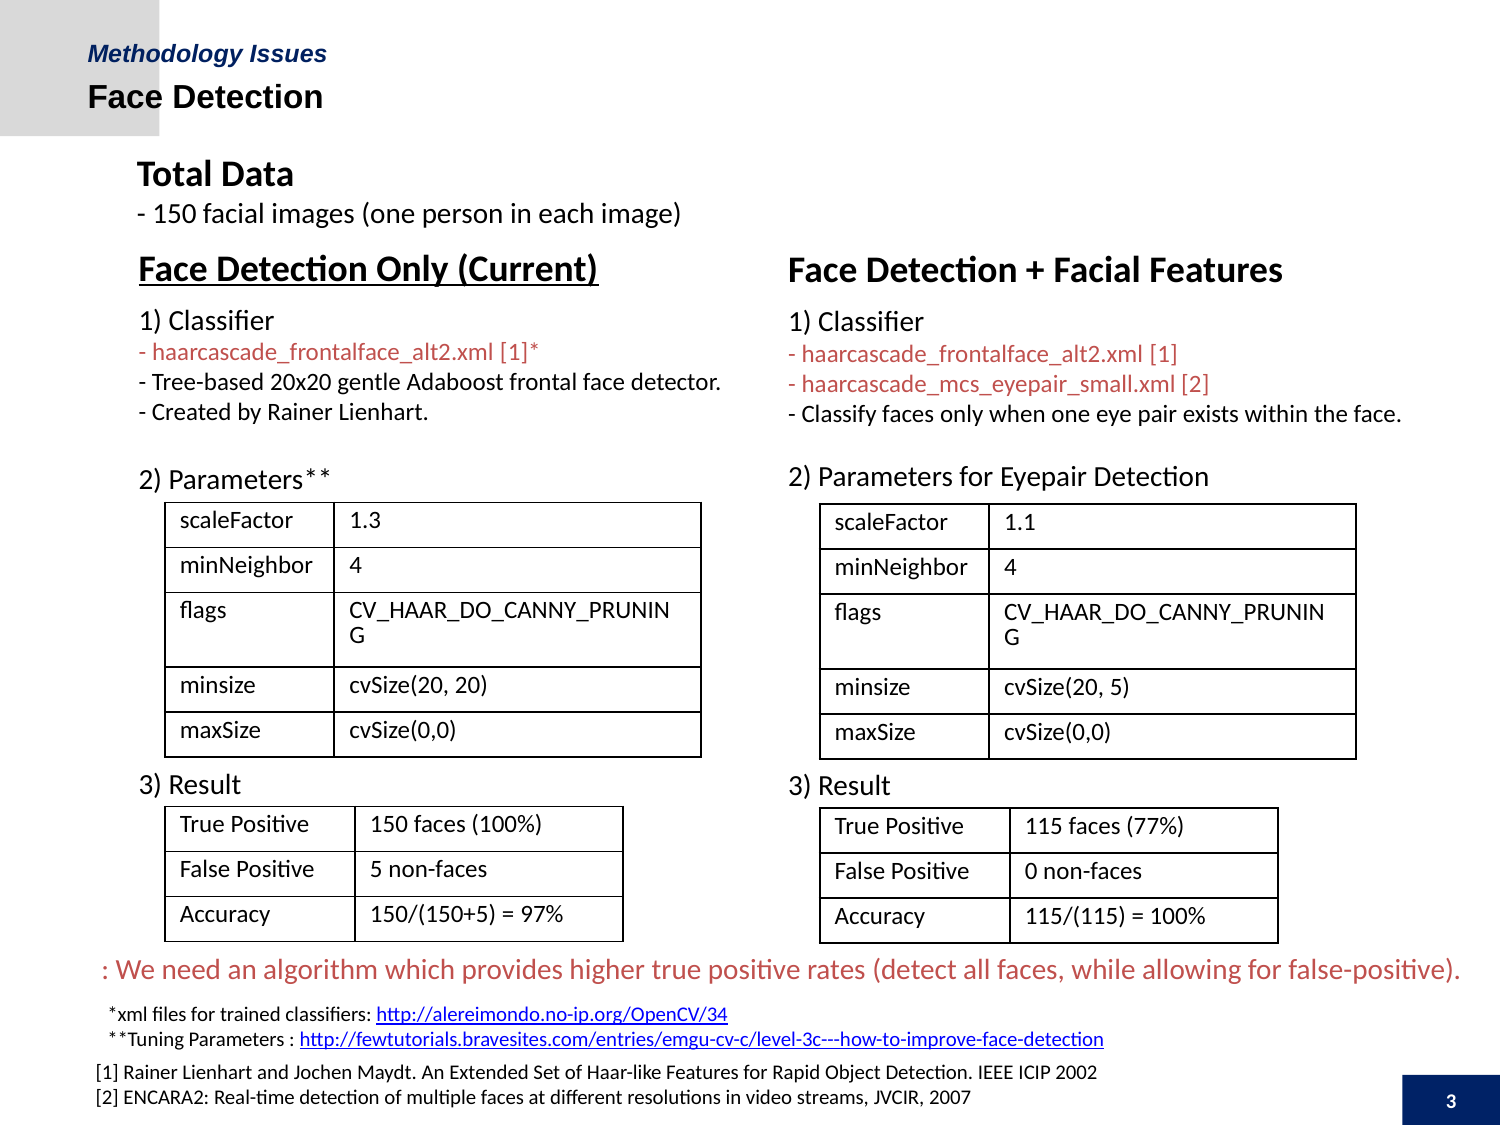

Methodology Issues
Face Detection
Total Data
- 150 facial images (one person in each image)
Face Detection Only (Current)

1) Classifier
- haarcascade_frontalface_alt2.xml [1]*
- Tree-based 20x20 gentle Adaboost frontal face detector.
- Created by Rainer Lienhart.

2) Parameters**

3) Result
Face Detection + Facial Features

1) Classifier
- haarcascade_frontalface_alt2.xml [1]
- haarcascade_mcs_eyepair_small.xml [2]
- Classify faces only when one eye pair exists within the face.

2) Parameters for Eyepair Detection

3) Result
| scaleFactor | 1.3 |
| --- | --- |
| minNeighbor | 4 |
| flags | CV\_HAAR\_DO\_CANNY\_PRUNING |
| minsize | cvSize(20, 20) |
| maxSize | cvSize(0,0) |
| scaleFactor | 1.1 |
| --- | --- |
| minNeighbor | 4 |
| flags | CV\_HAAR\_DO\_CANNY\_PRUNING |
| minsize | cvSize(20, 5) |
| maxSize | cvSize(0,0) |
| True Positive | 150 faces (100%) |
| --- | --- |
| False Positive | 5 non-faces |
| Accuracy | 150/(150+5) = 97% |
| True Positive | 115 faces (77%) |
| --- | --- |
| False Positive | 0 non-faces |
| Accuracy | 115/(115) = 100% |
: We need an algorithm which provides higher true positive rates (detect all faces, while allowing for false-positive).
*xml files for trained classifiers: http://alereimondo.no-ip.org/OpenCV/34
**Tuning Parameters : http://fewtutorials.bravesites.com/entries/emgu-cv-c/level-3c---how-to-improve-face-detection
[1] Rainer Lienhart and Jochen Maydt. An Extended Set of Haar-like Features for Rapid Object Detection. IEEE ICIP 2002
[2] ENCARA2: Real-time detection of multiple faces at different resolutions in video streams, JVCIR, 2007